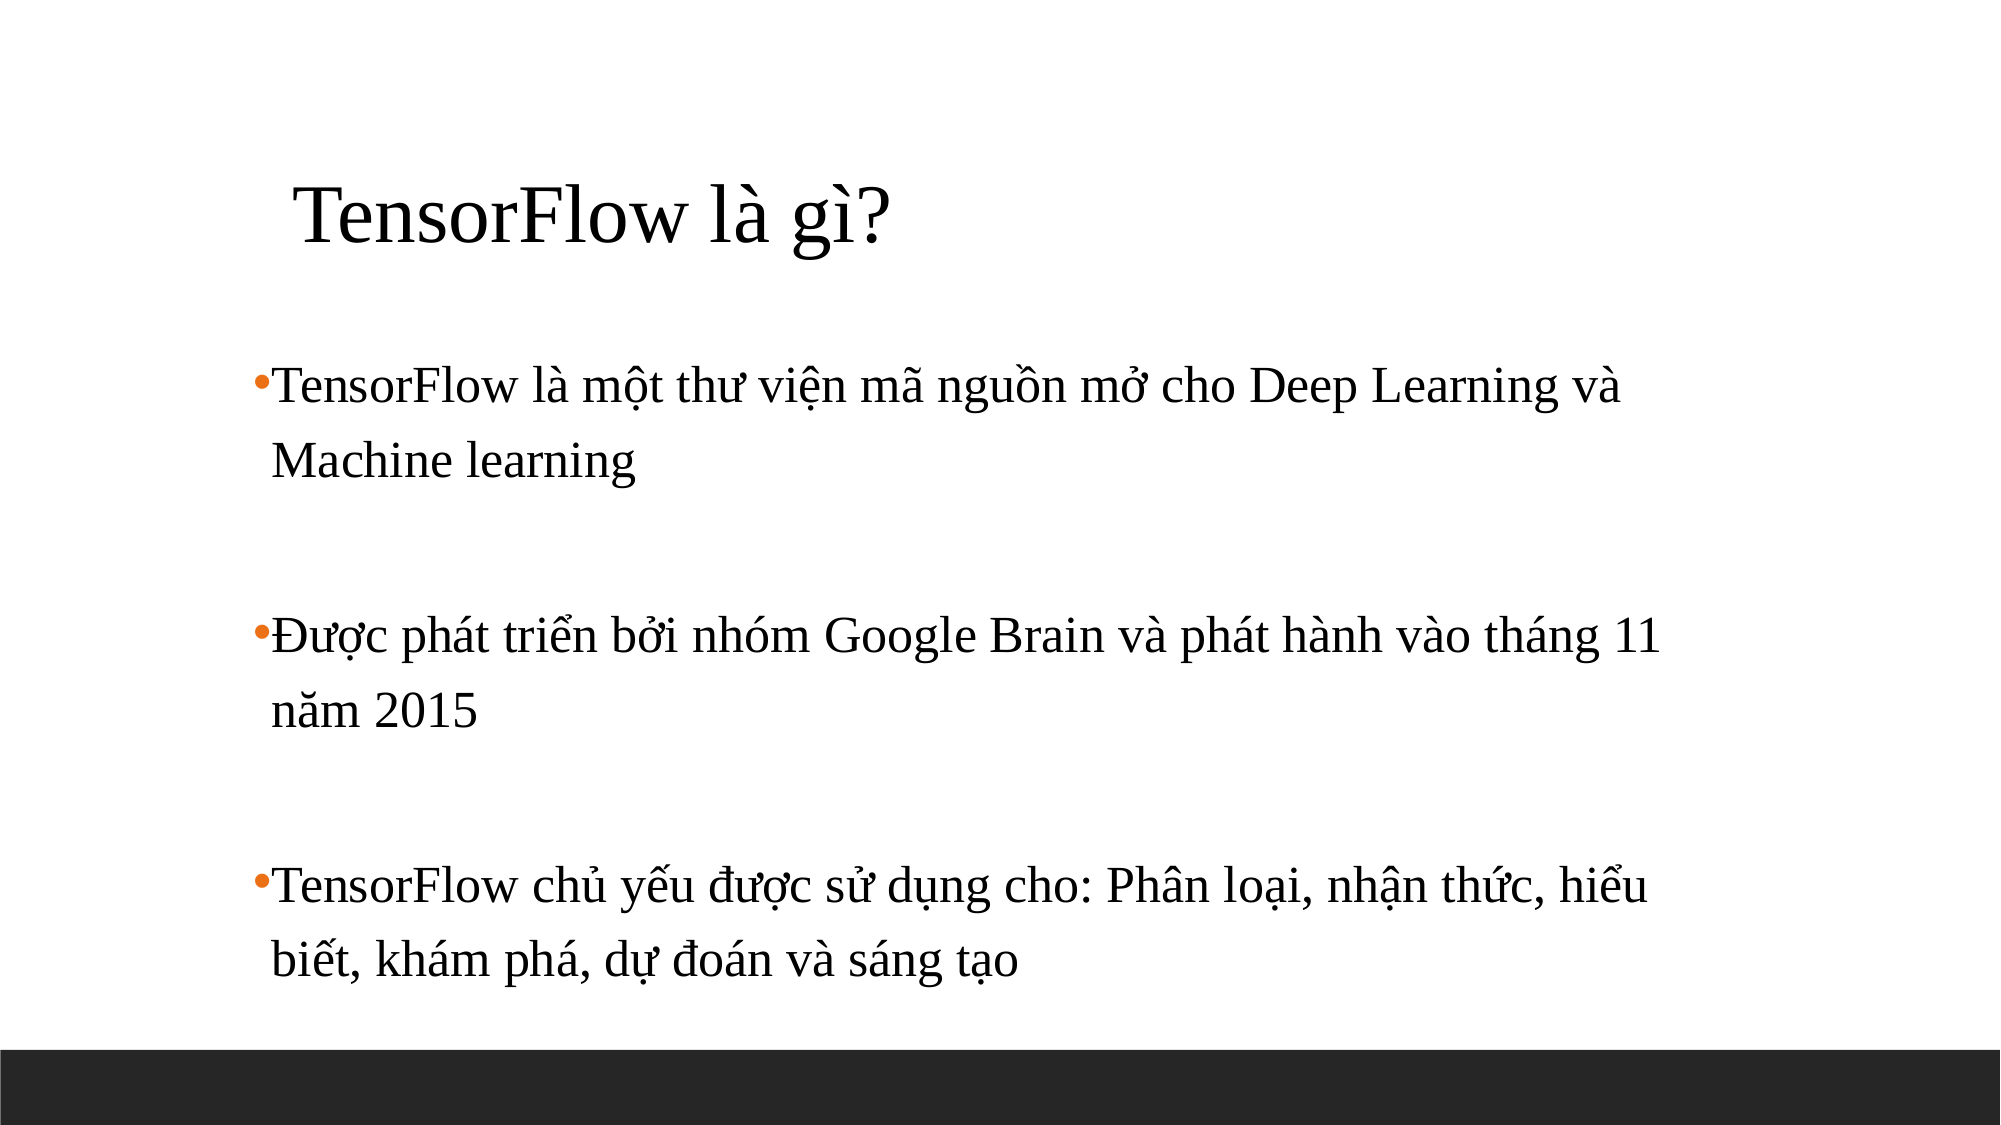

TensorFlow là gì?
TensorFlow là một thư viện mã nguồn mở cho Deep Learning và Machine learning

Được phát triển bởi nhóm Google Brain và phát hành vào tháng 11 năm 2015

TensorFlow chủ yếu được sử dụng cho: Phân loại, nhận thức, hiểu biết, khám phá, dự đoán và sáng tạo